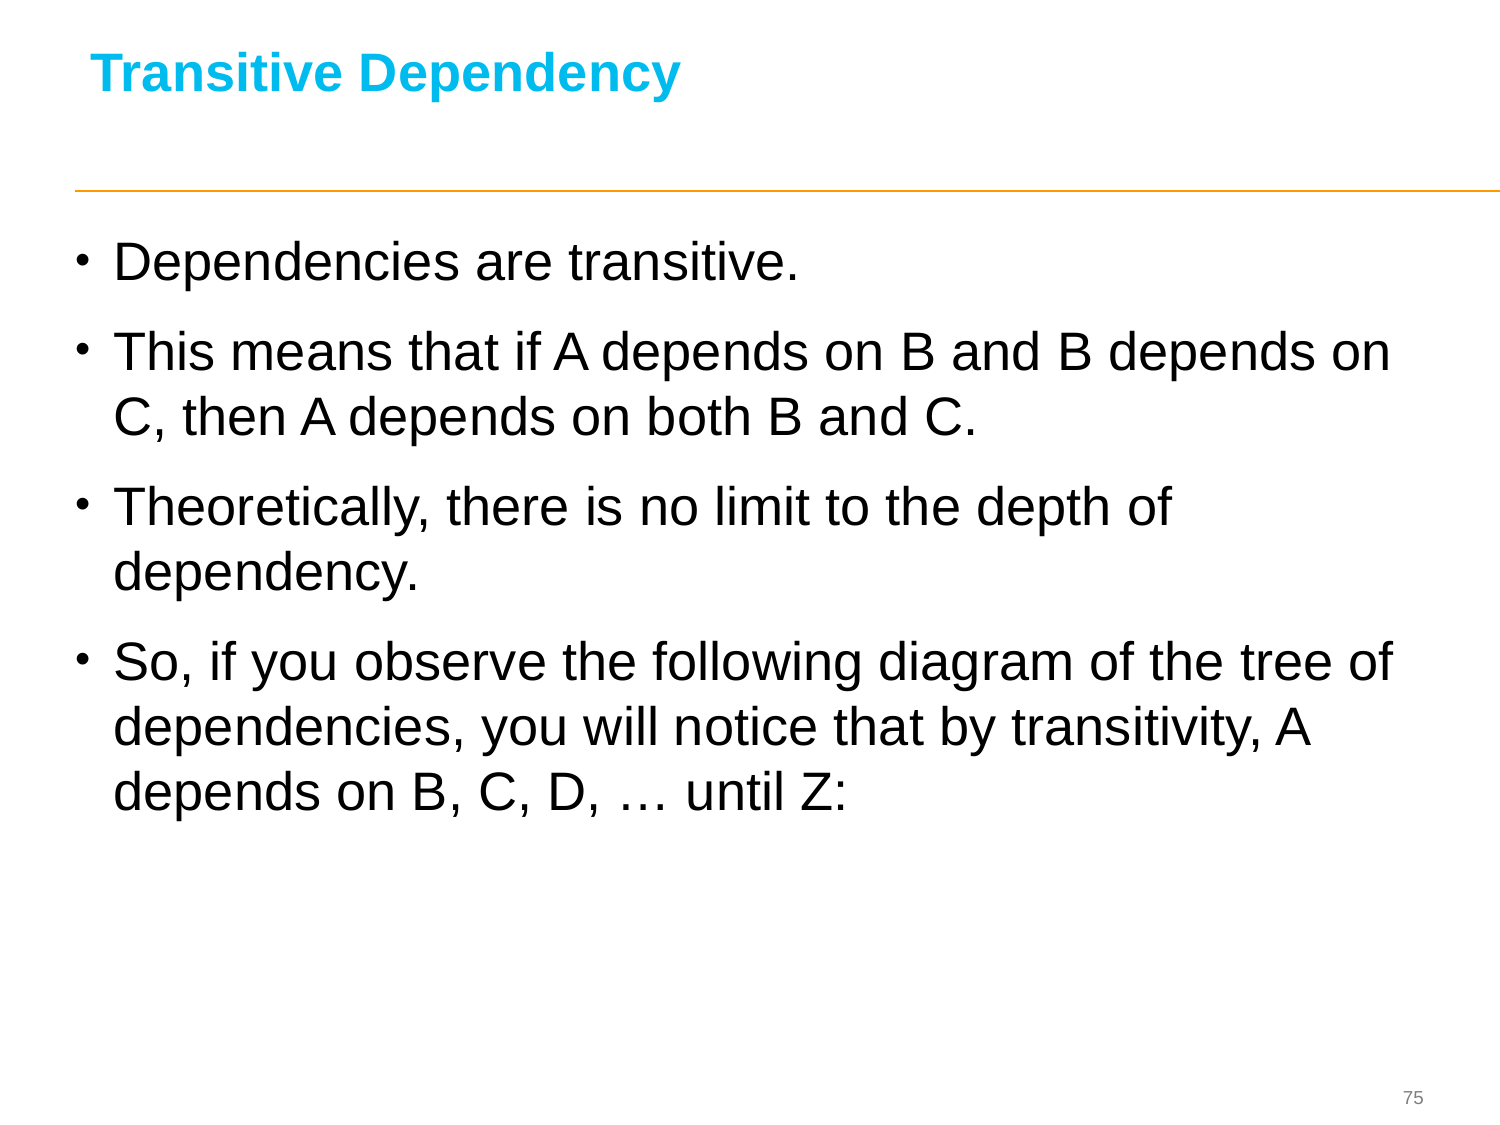

# Transitive Dependency
Dependencies are transitive.
This means that if A depends on B and B depends on C, then A depends on both B and C.
Theoretically, there is no limit to the depth of dependency.
So, if you observe the following diagram of the tree of dependencies, you will notice that by transitivity, A depends on B, C, D, … until Z: